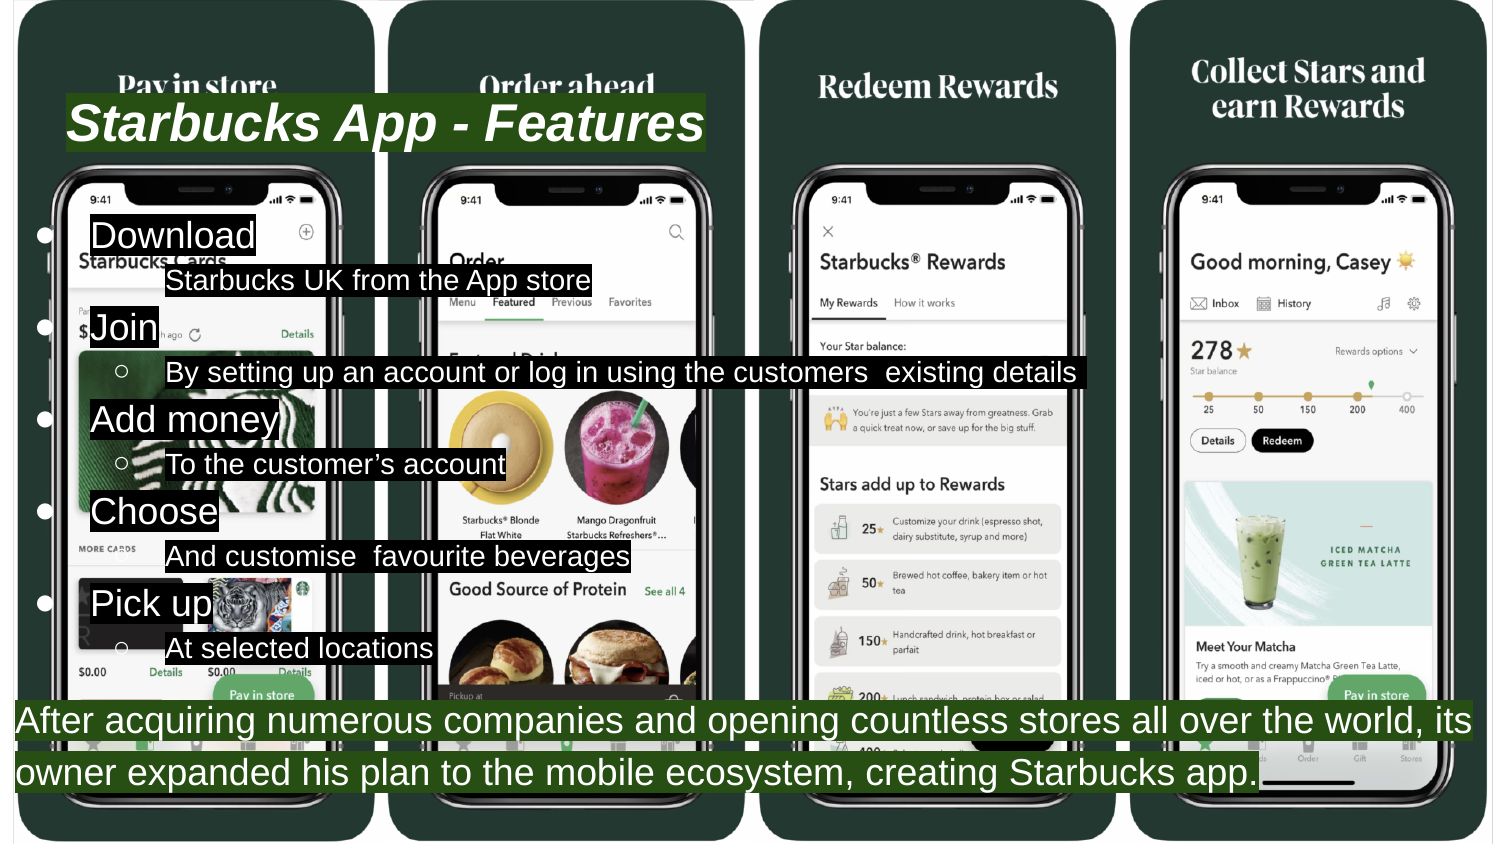

# Starbucks App - Features
Download
Starbucks UK from the App store
Join
By setting up an account or log in using the customers  existing details
Add money
To the customer’s account
Choose
And customise  favourite beverages
Pick up
At selected locations
After acquiring numerous companies and opening countless stores all over the world, its owner expanded his plan to the mobile ecosystem, creating Starbucks app.